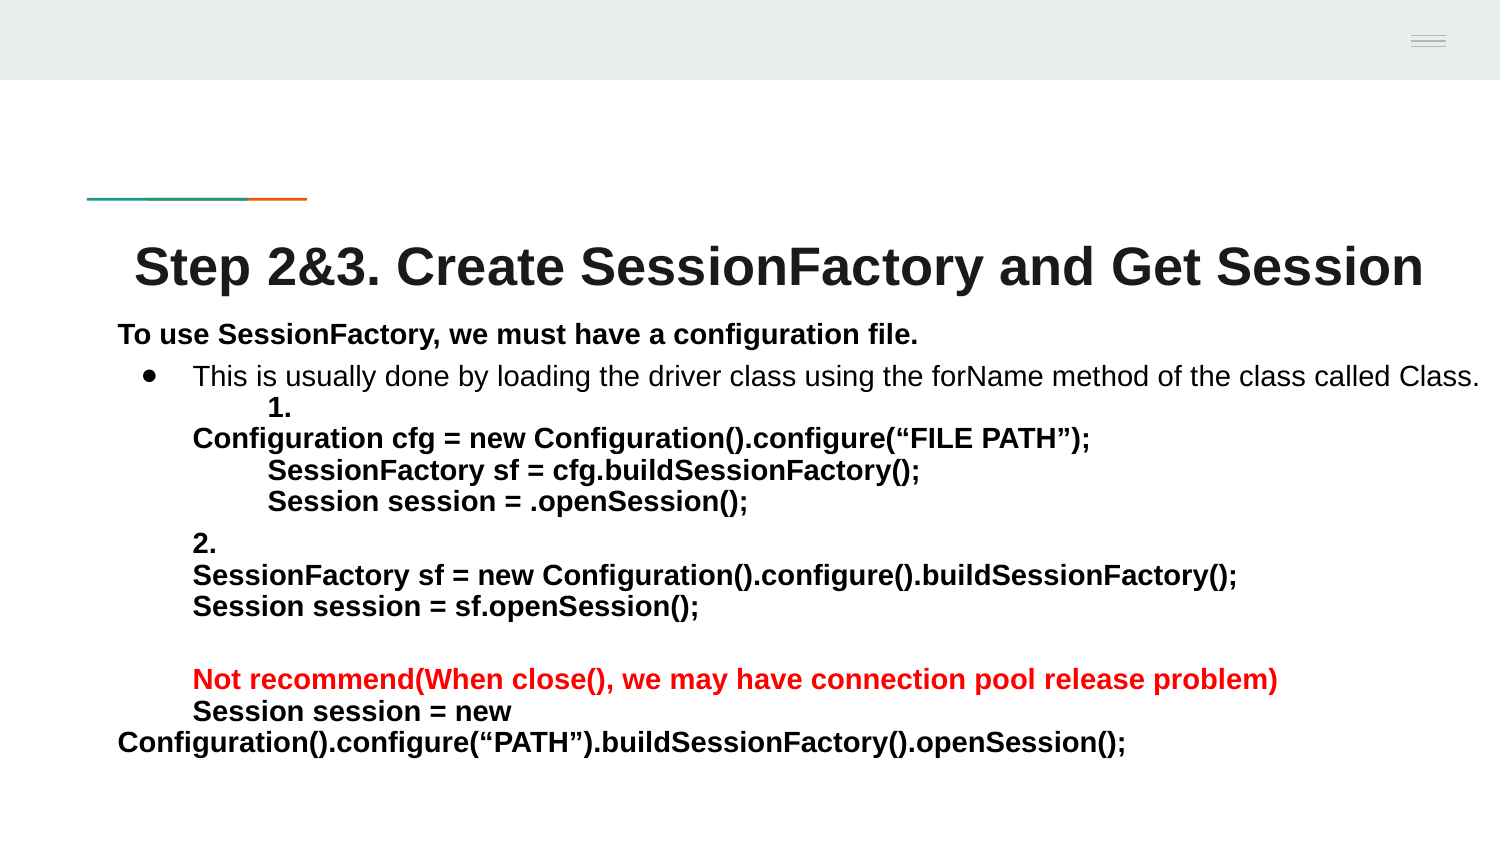

# Step 2&3. Create SessionFactory and Get Session
To use SessionFactory, we must have a configuration file.
This is usually done by loading the driver class using the forName method of the class called Class.
	1.
Configuration cfg = new Configuration().configure(“FILE PATH”);
	SessionFactory sf = cfg.buildSessionFactory();
	Session session = .openSession();
2.
SessionFactory sf = new Configuration().configure().buildSessionFactory();
Session session = sf.openSession();

Not recommend(When close(), we may have connection pool release problem)
Session session = new Configuration().configure(“PATH”).buildSessionFactory().openSession();